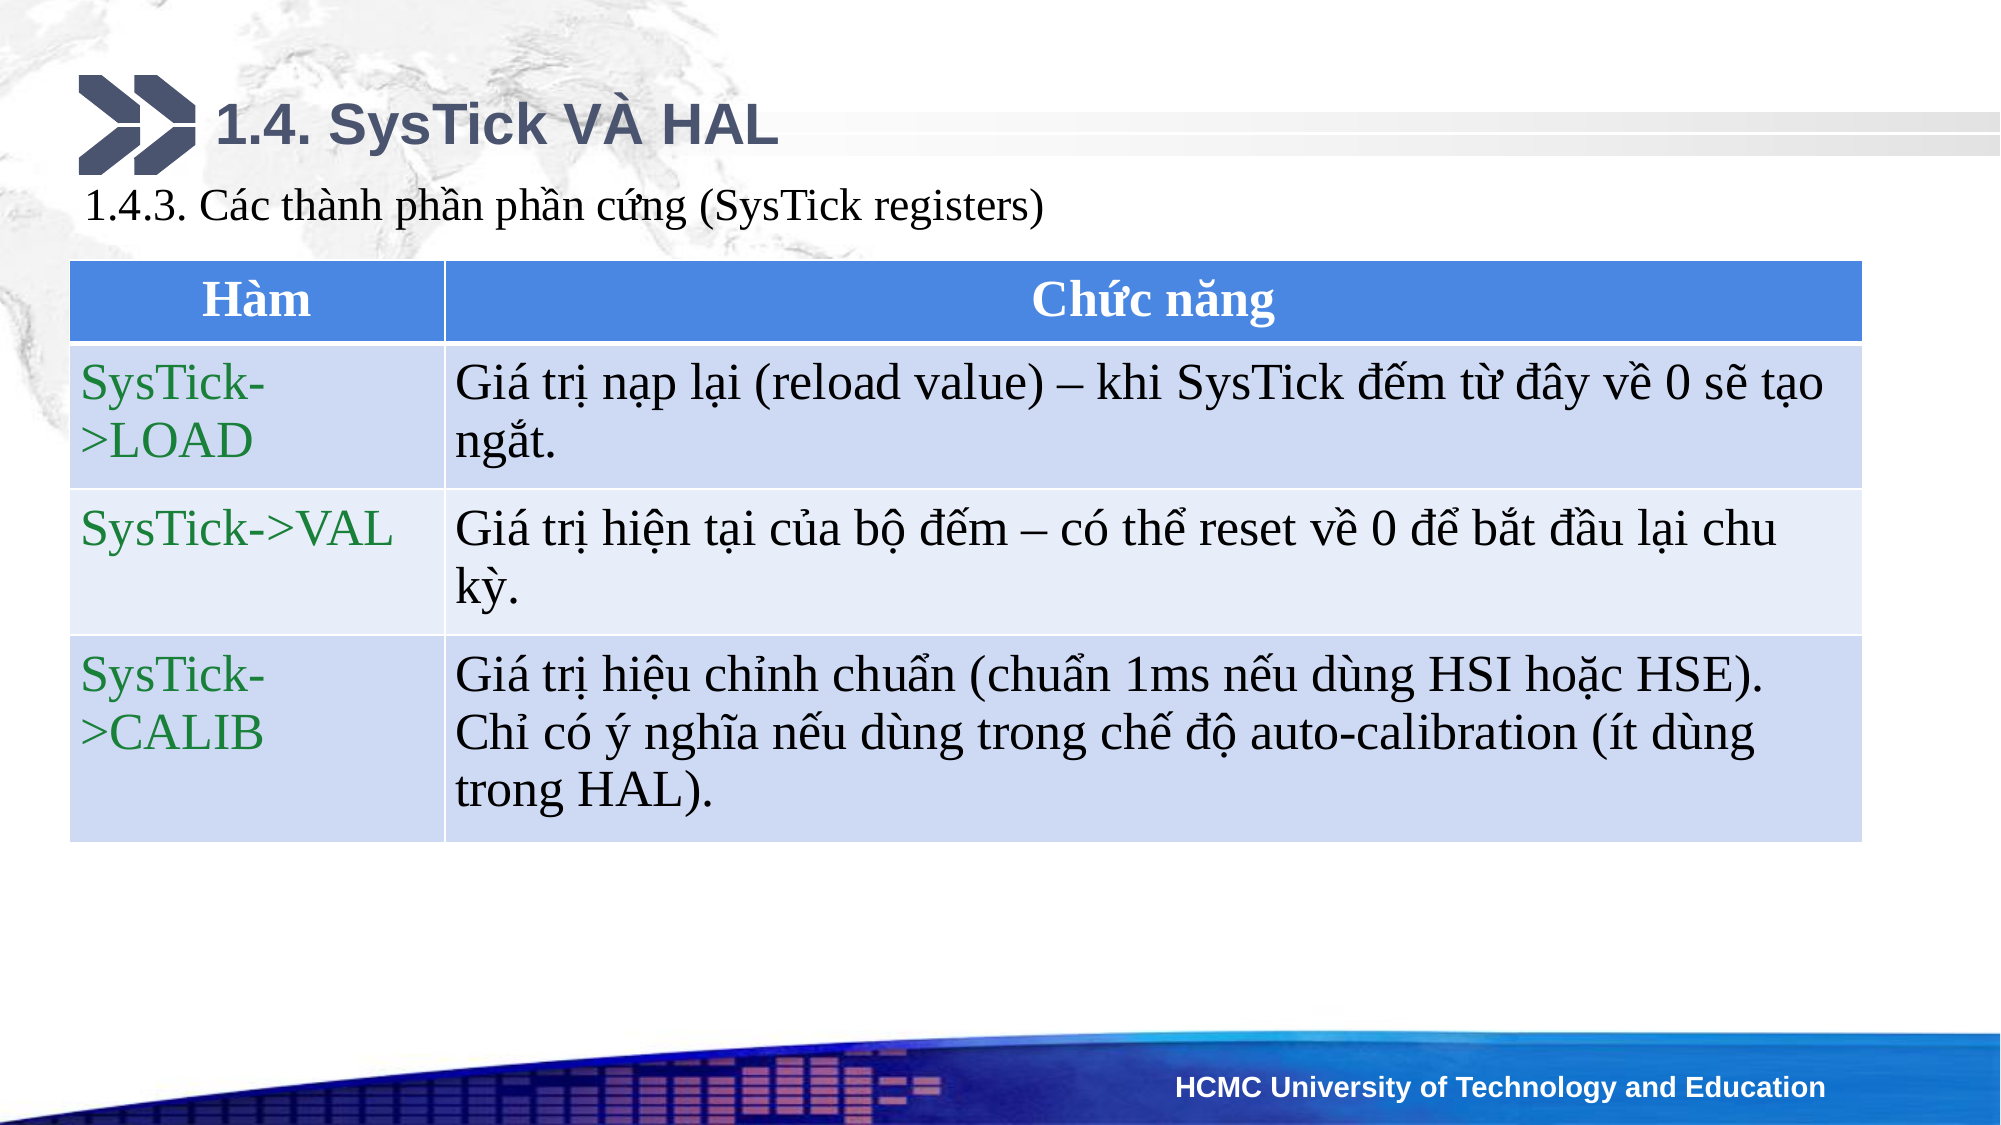

# 1.4. SysTick VÀ HAL
1.4.3. Các thành phần phần cứng (SysTick registers)
| Hàm | Chức năng |
| --- | --- |
| SysTick->LOAD | Giá trị nạp lại (reload value) – khi SysTick đếm từ đây về 0 sẽ tạo ngắt. |
| SysTick->VAL | Giá trị hiện tại của bộ đếm – có thể reset về 0 để bắt đầu lại chu kỳ. |
| SysTick->CALIB | Giá trị hiệu chỉnh chuẩn (chuẩn 1ms nếu dùng HSI hoặc HSE). Chỉ có ý nghĩa nếu dùng trong chế độ auto-calibration (ít dùng trong HAL). |